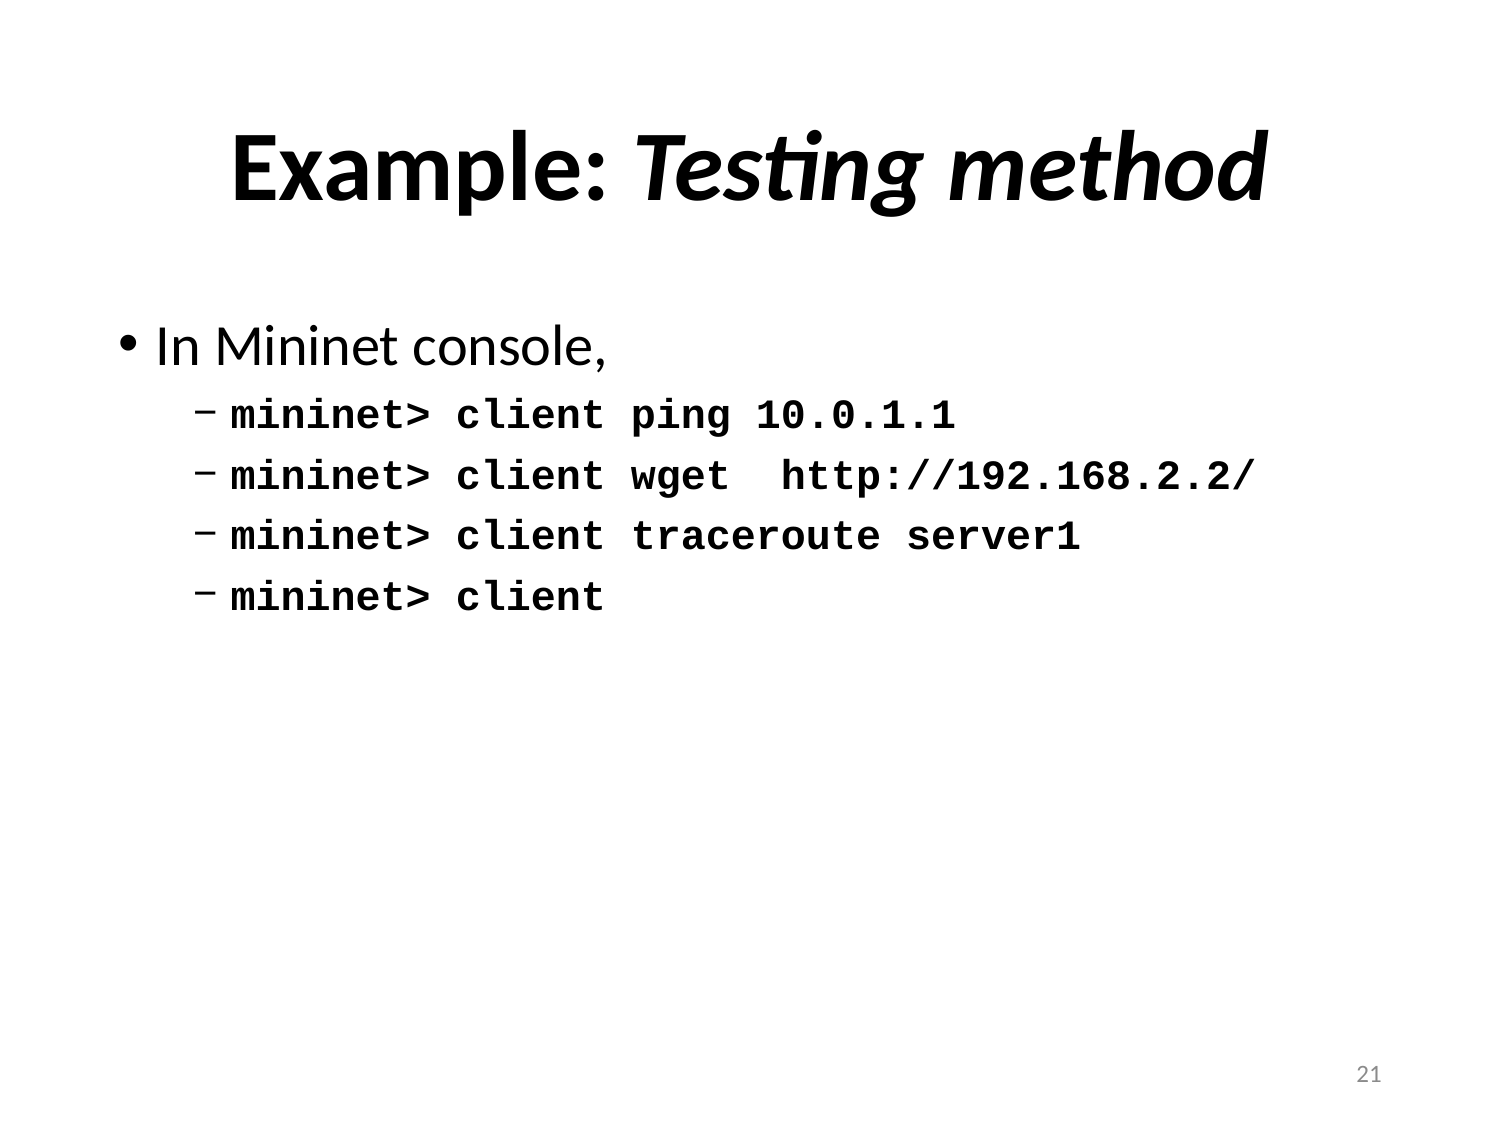

# Example: Testing method
In Mininet console,
mininet> client ping 10.0.1.1
mininet> client wget  http://192.168.2.2/
mininet> client traceroute server1
mininet> client

21